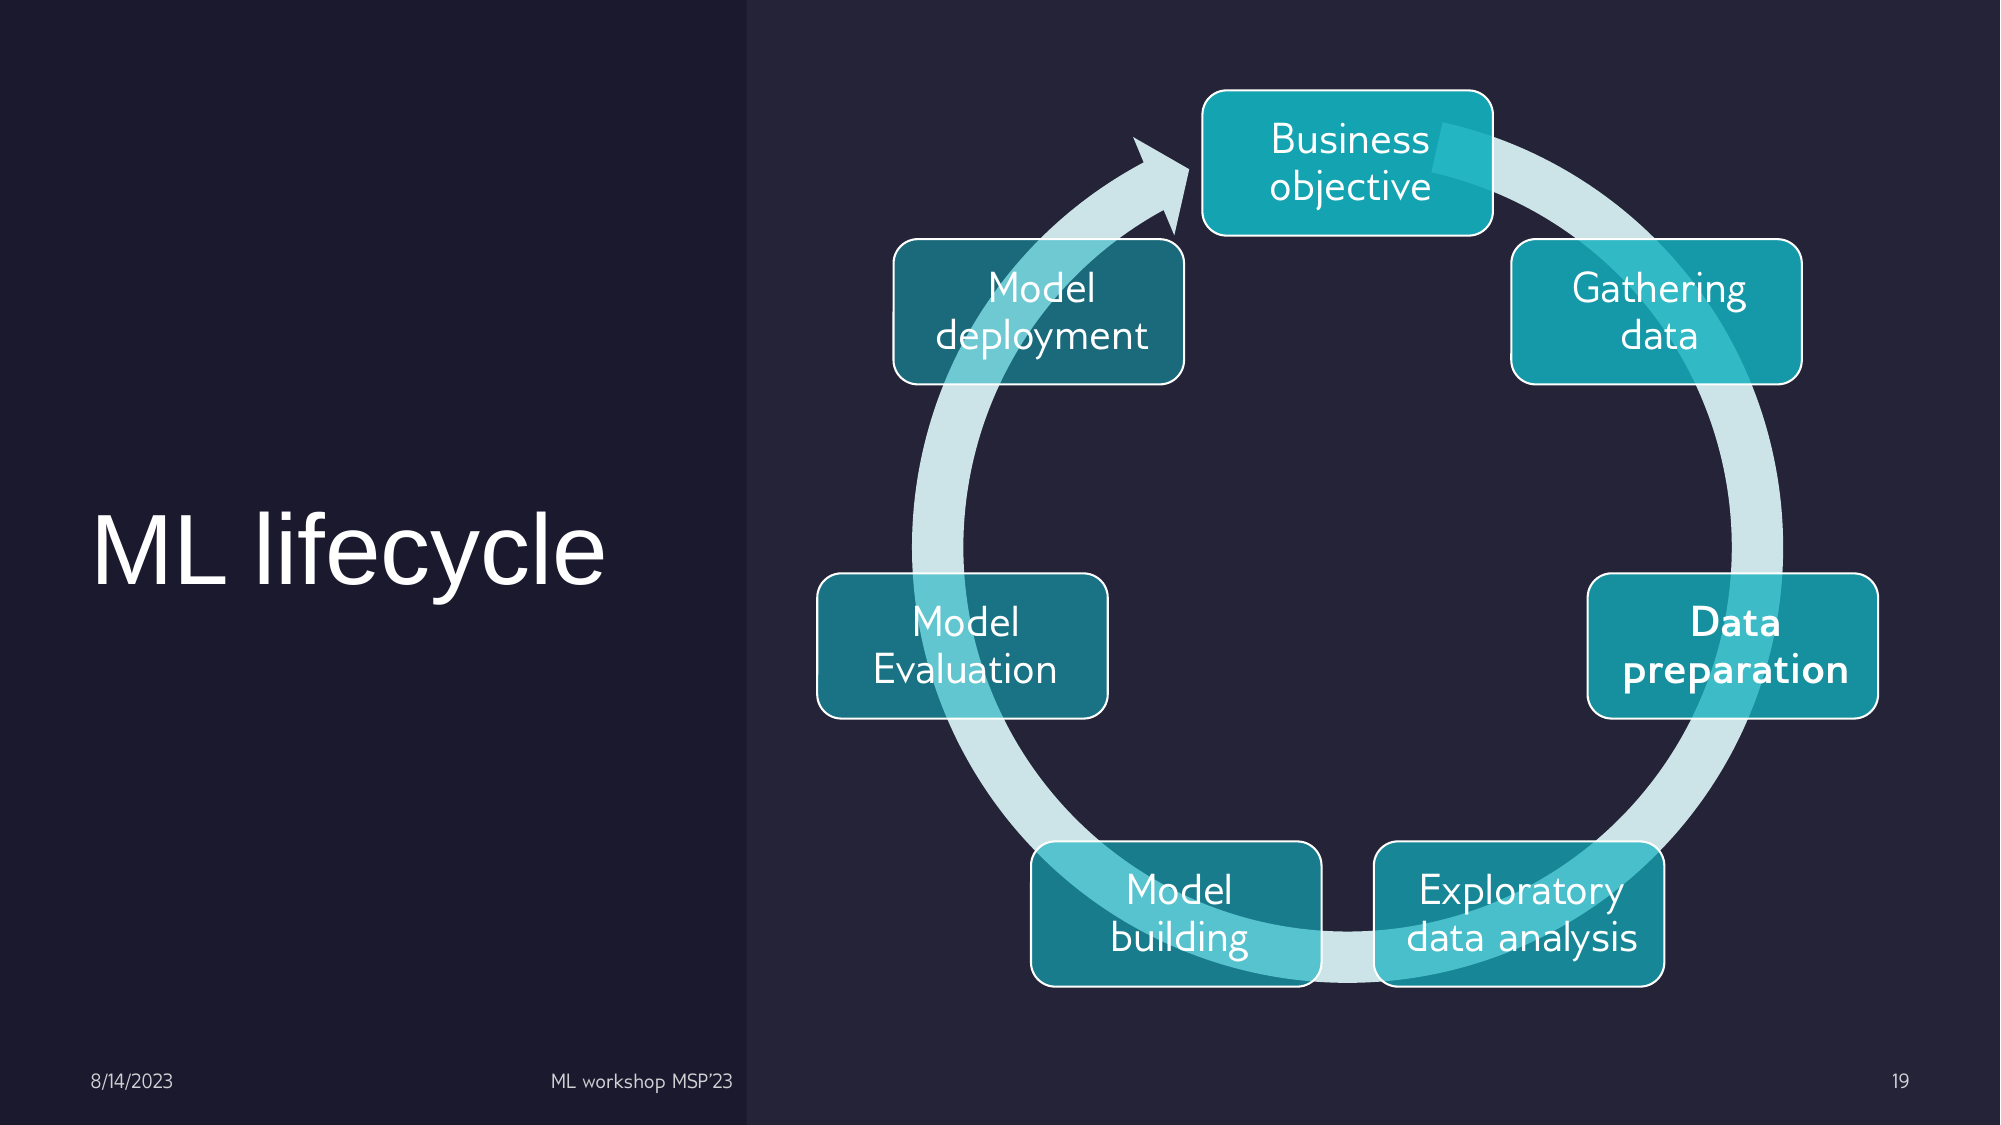

ML lifecycle
Business objective
Gathering data
Data preparation
Exploratory data analysis
Model building
Model Evaluation
Model deployment

8/14/2023
ML workshop MSP’23
19